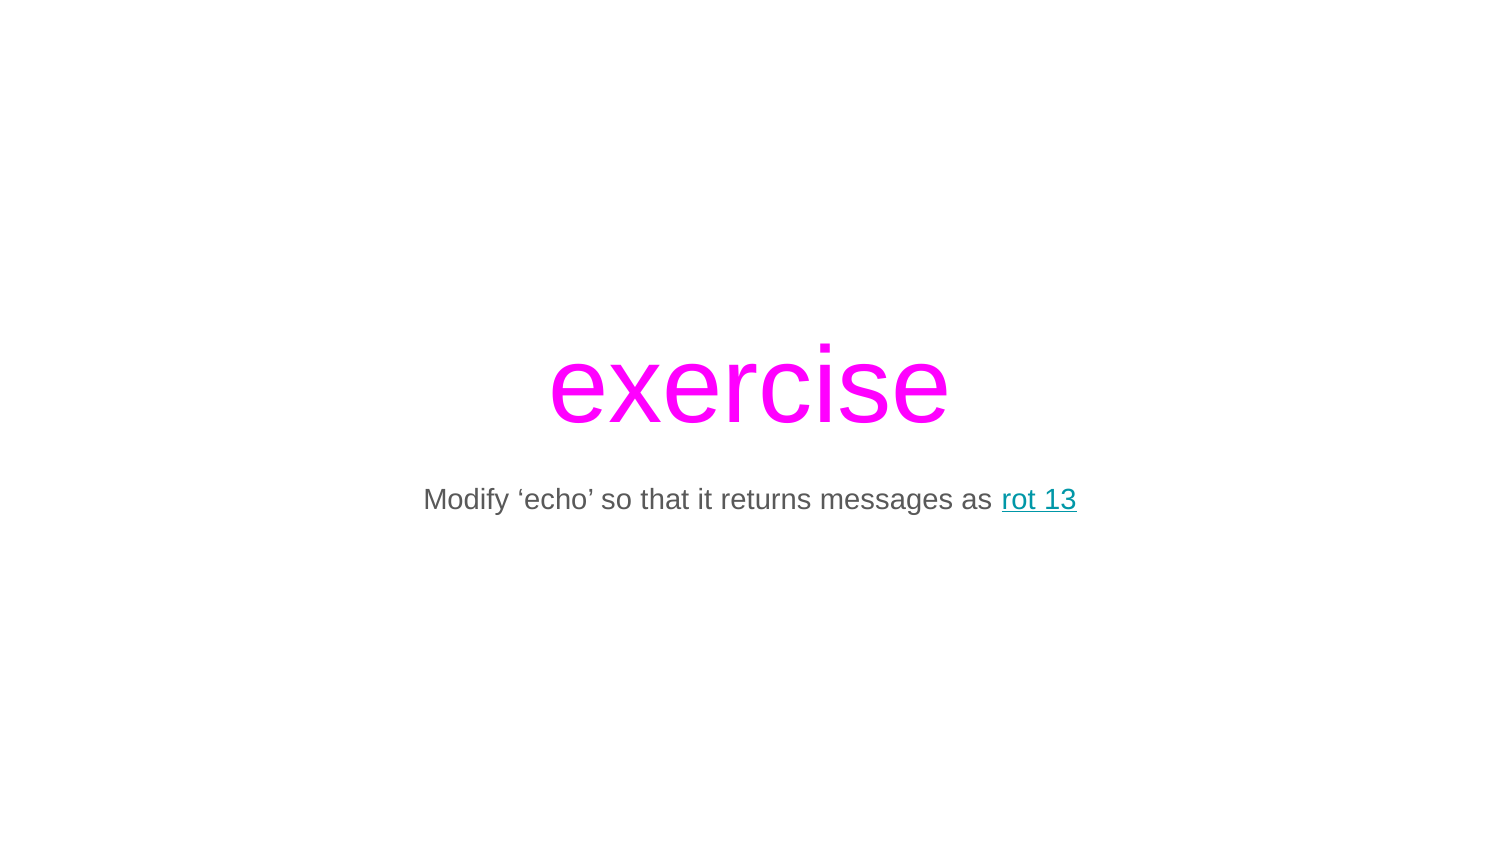

# exercise
Modify ‘echo’ so that it returns messages as rot 13